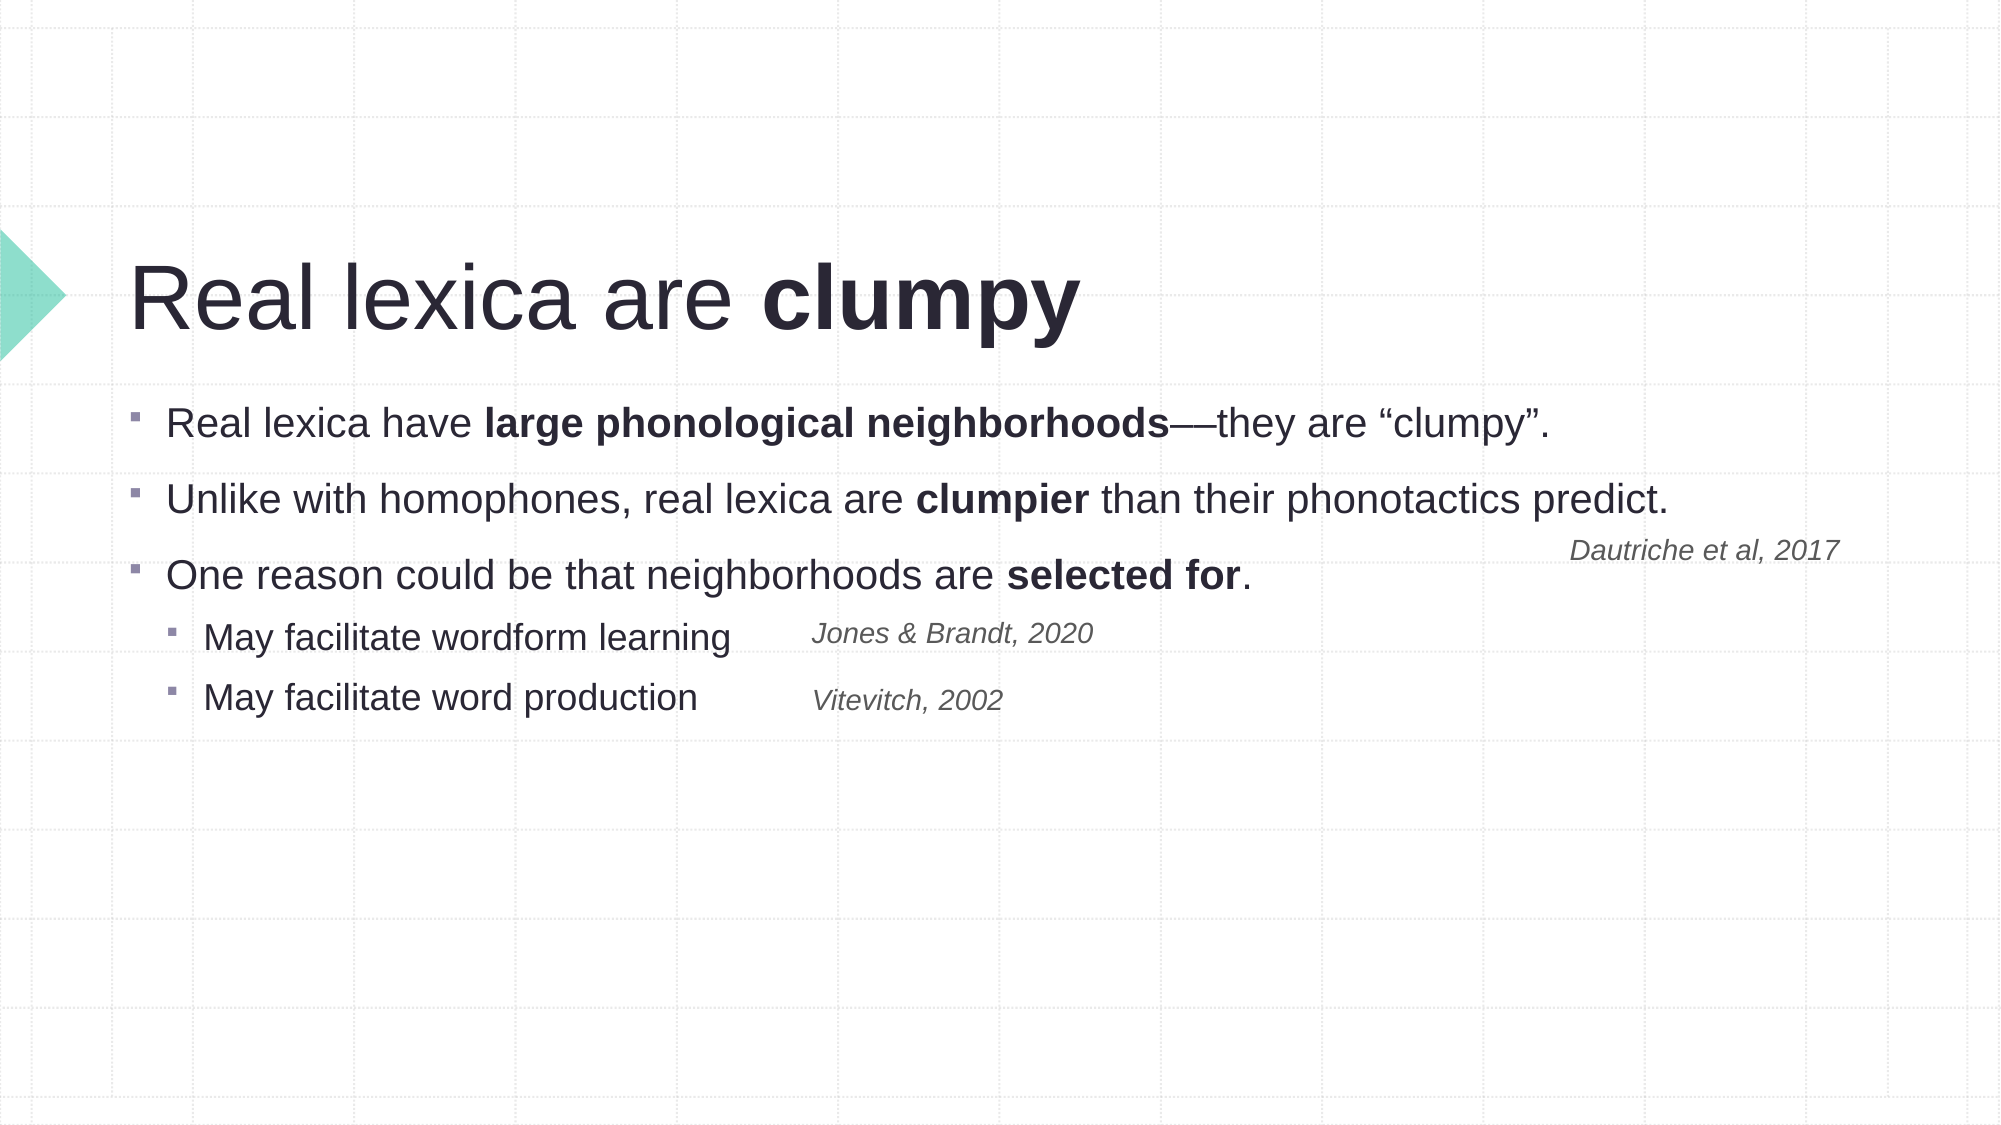

# Real lexica are clumpy
Real lexica have large phonological neighborhoods––they are “clumpy”.
Unlike with homophones, real lexica are clumpier than their phonotactics predict.
One reason could be that neighborhoods are selected for.
May facilitate wordform learning
May facilitate word production
Dautriche et al, 2017
Jones & Brandt, 2020
Vitevitch, 2002